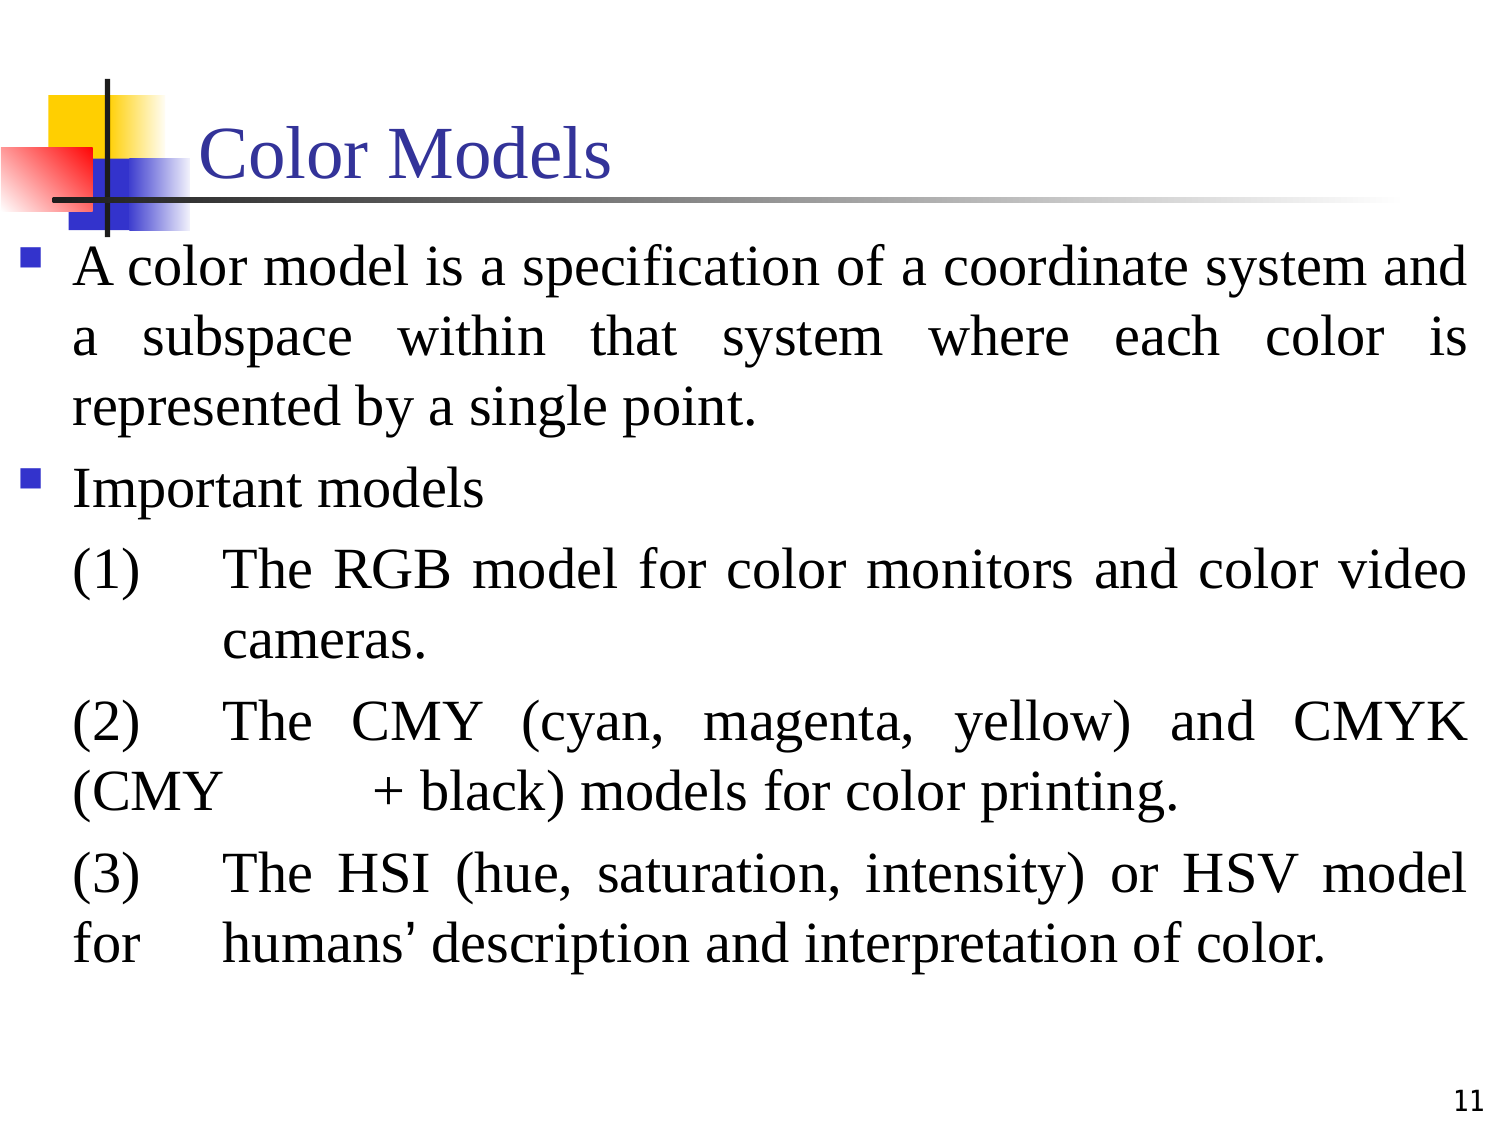

# Color Models
A color model is a specification of a coordinate system and a subspace within that system where each color is represented by a single point.
Important models
	(1)	The RGB model for color monitors and color video 	cameras.
	(2)	The CMY (cyan, magenta, yellow) and CMYK (CMY 	+ black) models for color printing.
	(3)	The HSI (hue, saturation, intensity) or HSV model for 	humans’ description and interpretation of color.

11